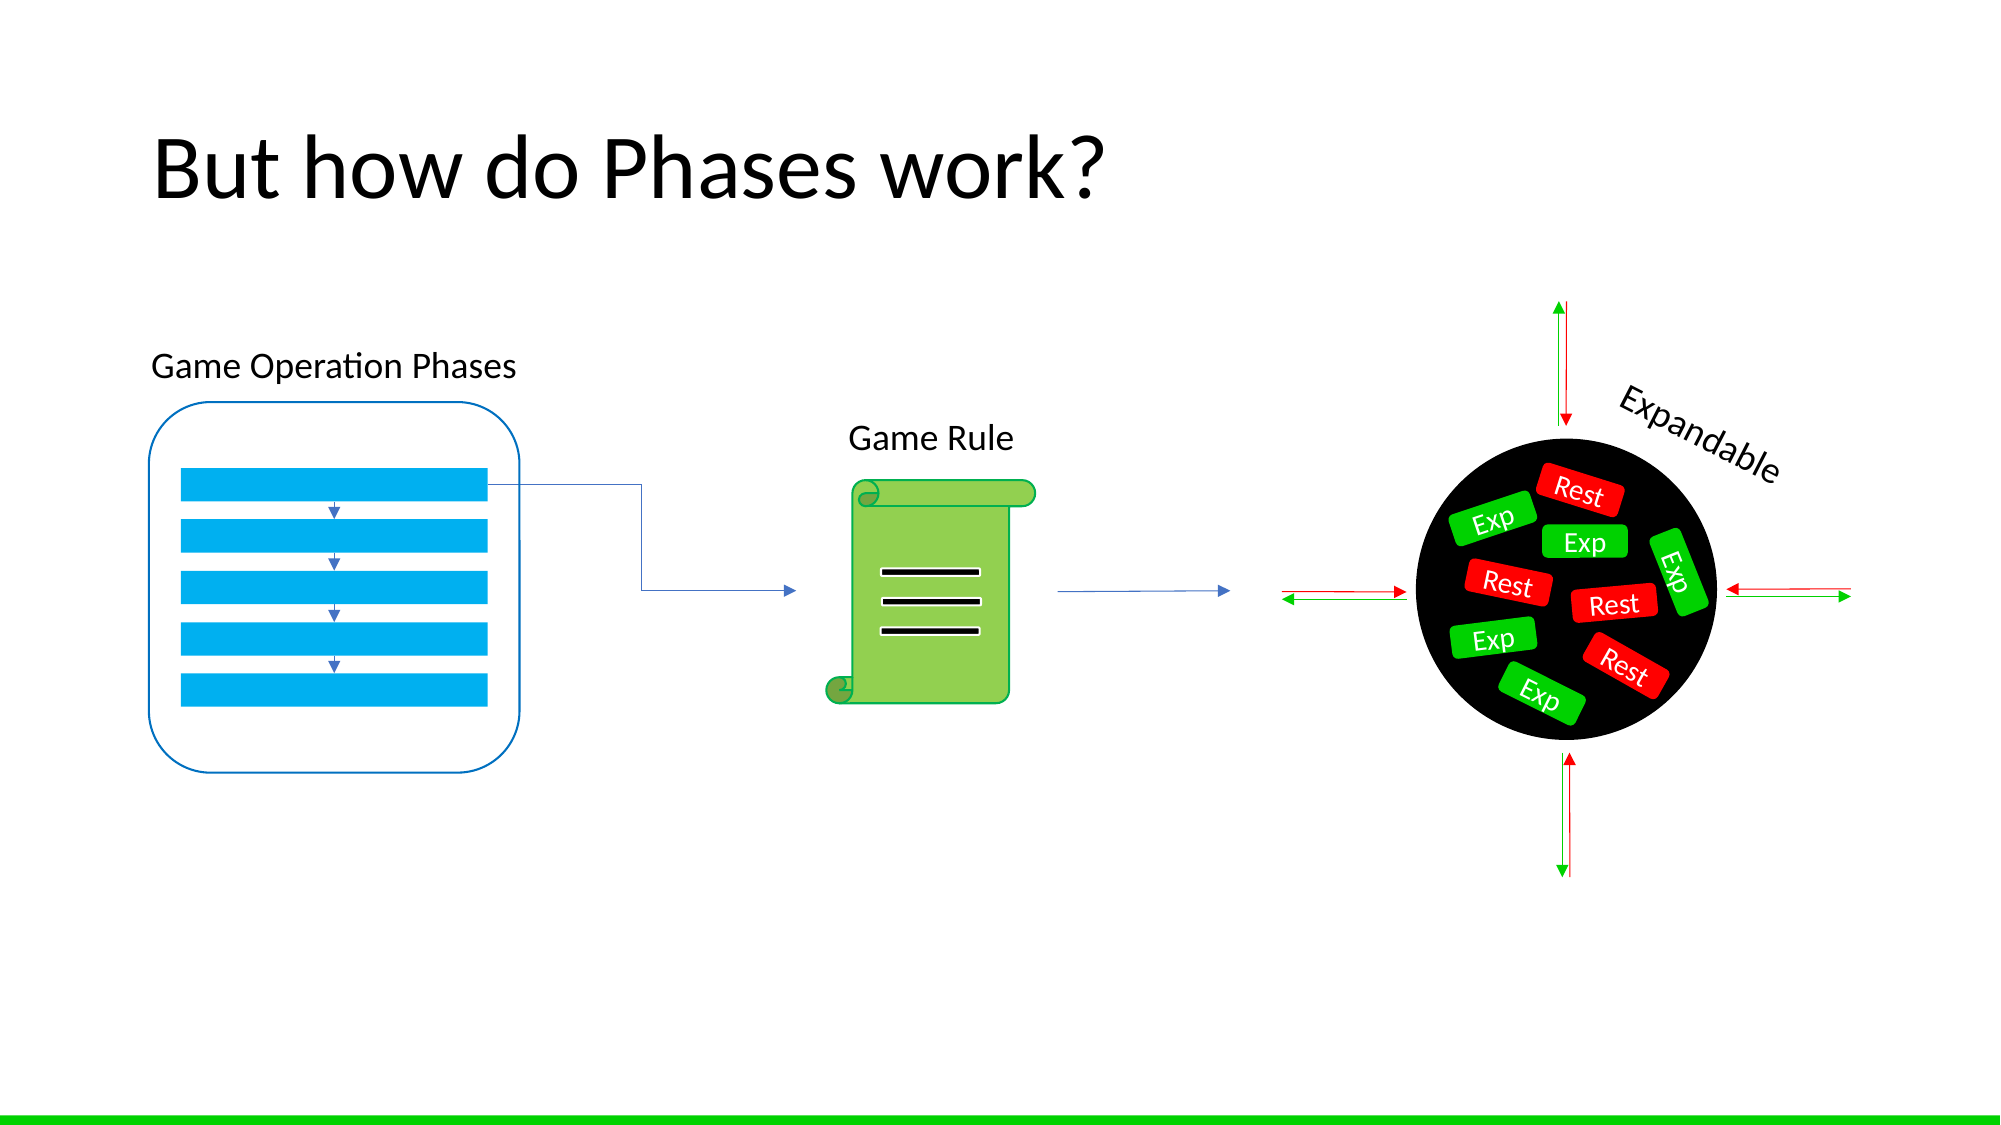

# But how do Phases work?

Rest
Exp
Exp
Exp
Rest
Rest
Exp
Rest
Exp
Expandable
Game Operation Phases
Computes lambdas
and
Notifies delegate

Game Rule